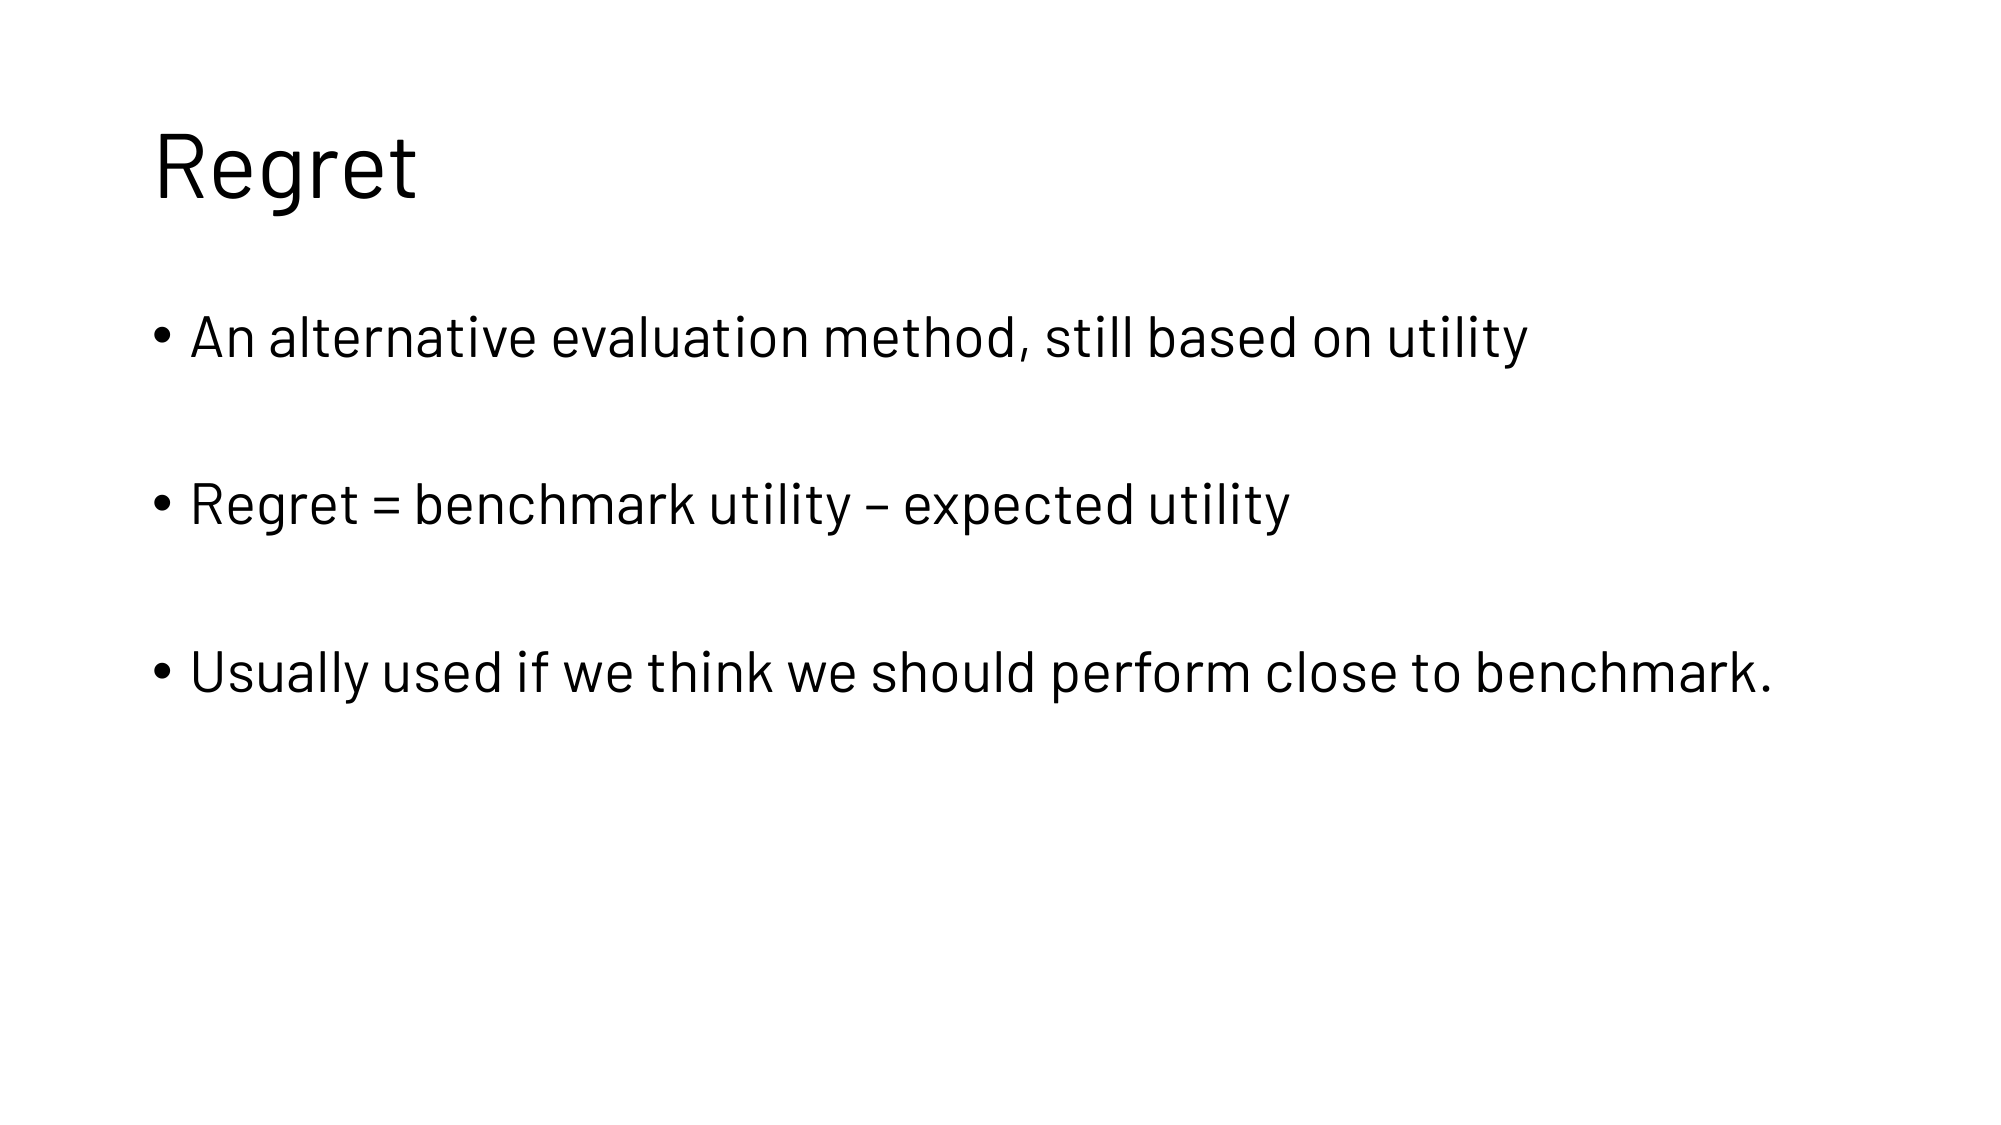

# Regret
An alternative evaluation method, still based on utility

Regret = benchmark utility – expected utility

Usually used if we think we should perform close to benchmark.